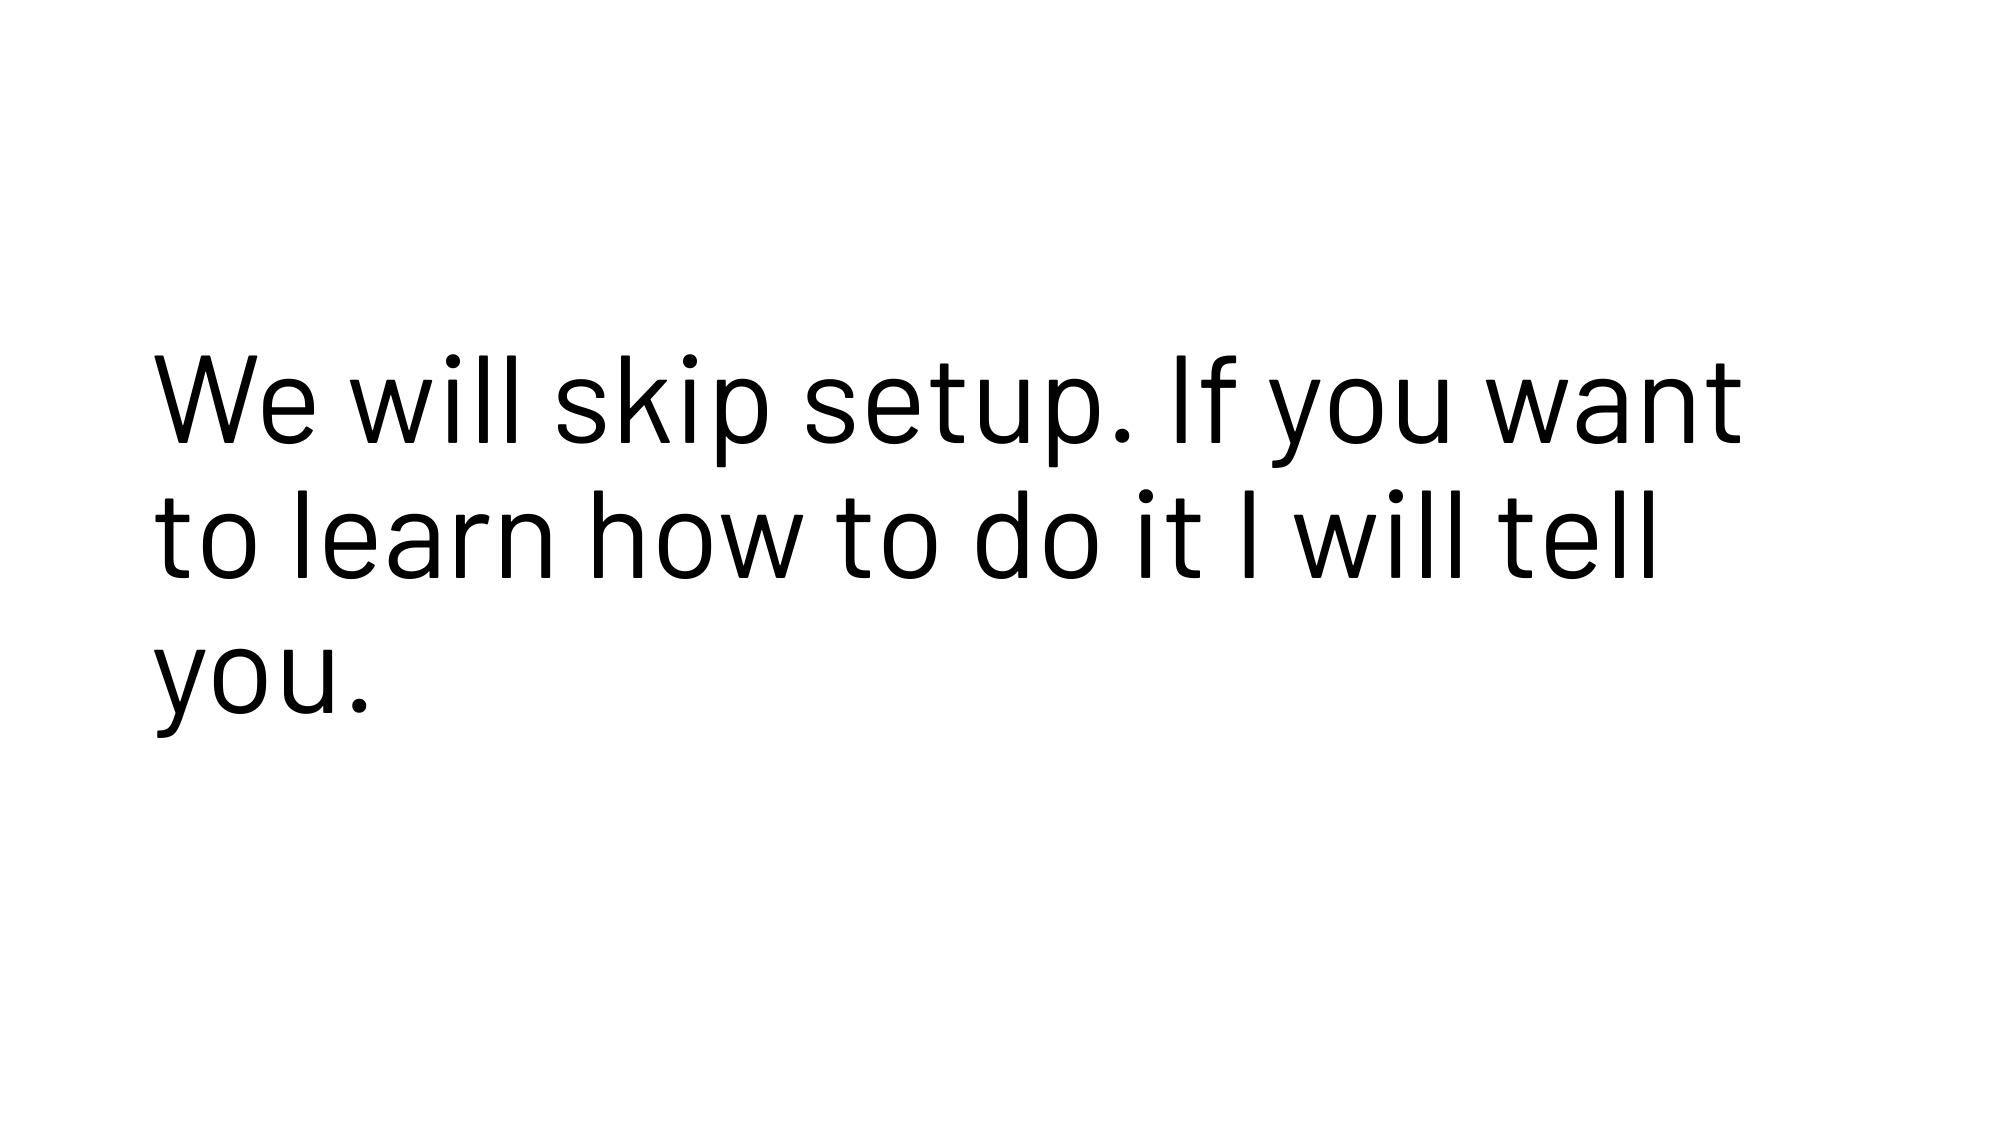

# We will skip setup. If you want to learn how to do it I will tell you.